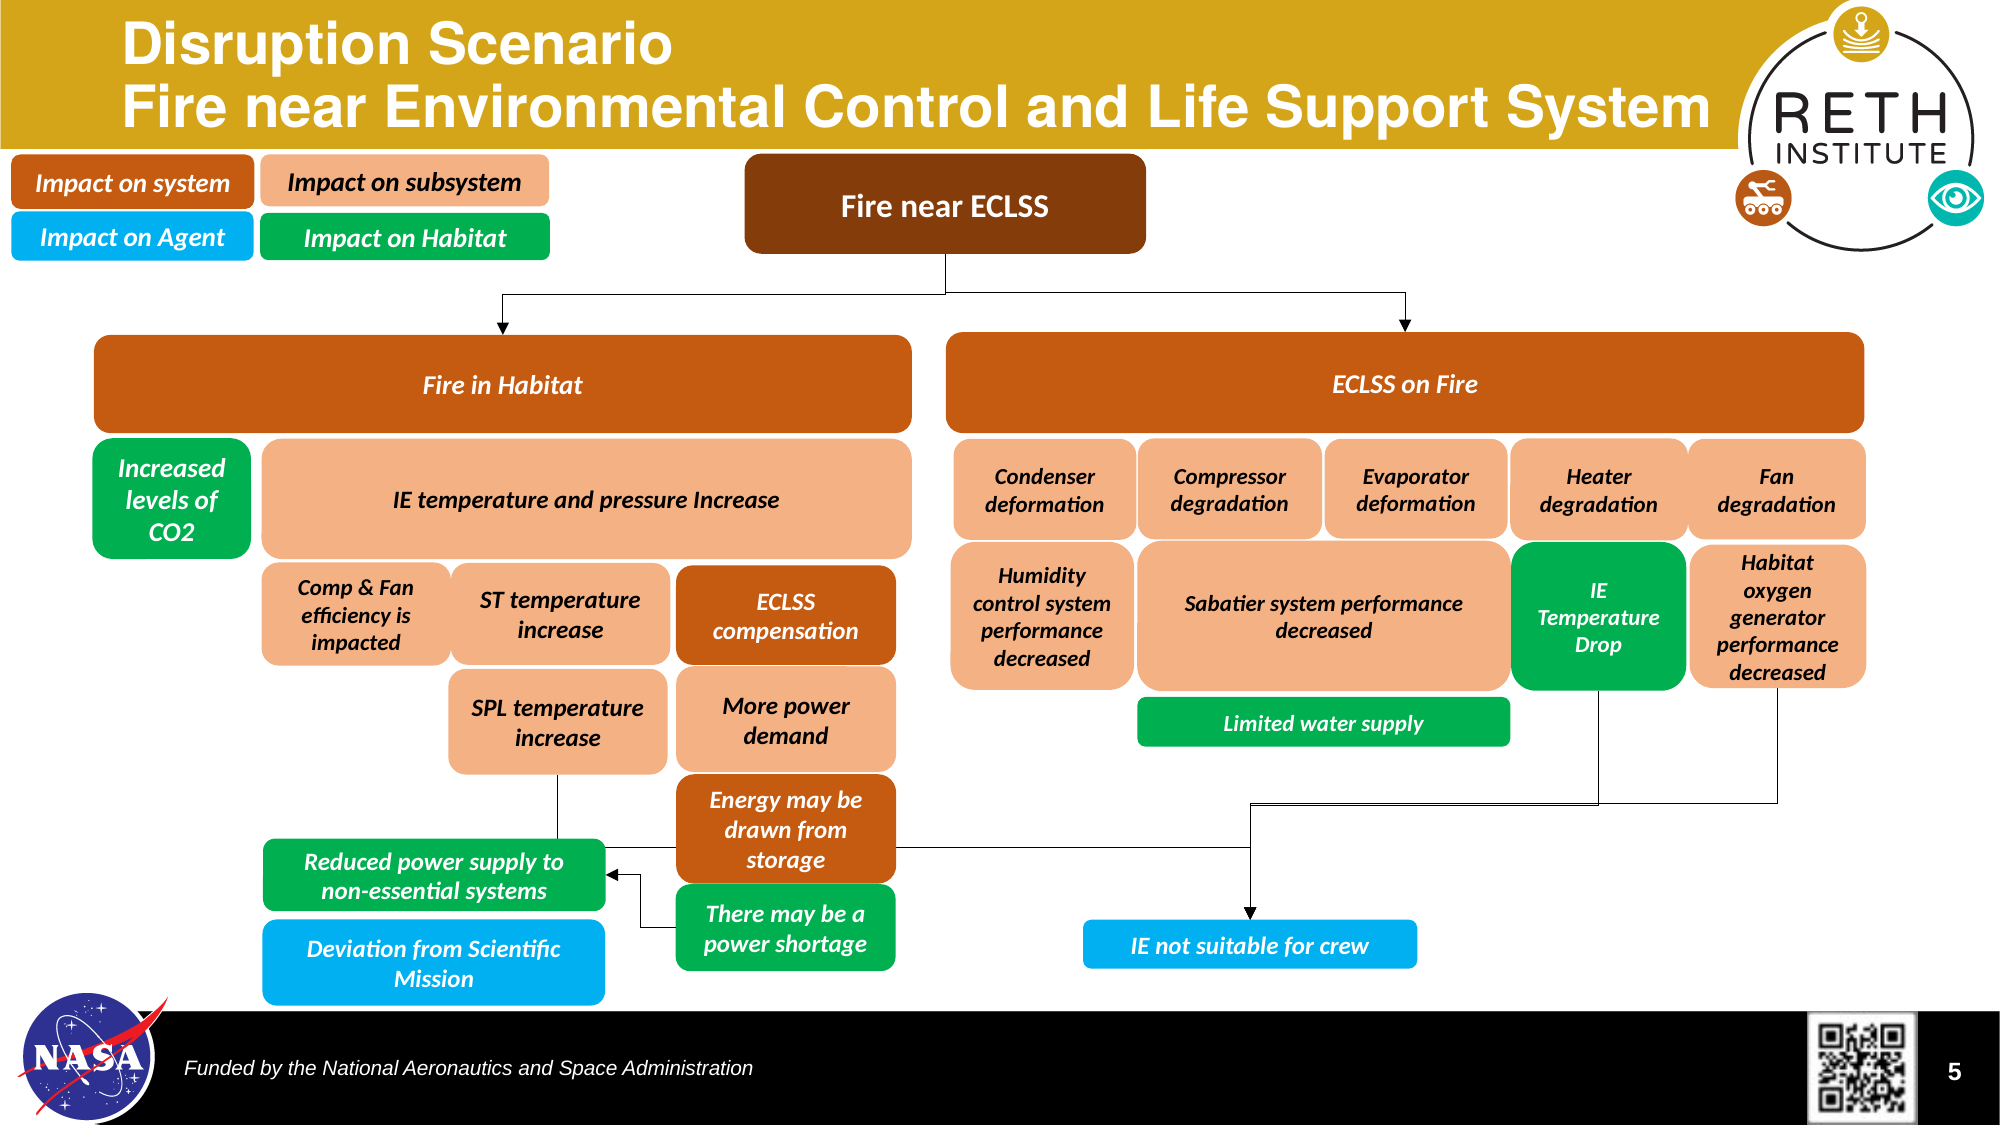

Disruption Scenario
Fire near Environmental Control and Life Support System
Fire near ECLSS
Impact on subsystem
Impact on system
Impact on Agent
Impact on Habitat
ECLSS on Fire
Fire in Habitat
Increased levels of CO2
Compressor degradation
Heater degradation
IE temperature and pressure Increase
Fan degradation
Condenser
deformation
Evaporator
deformation
Sabatier system performance decreased
Humidity control system performance decreased
IE Temperature Drop
Habitat oxygen generator performance decreased
Comp & Fan efficiency is impacted
ST temperature increase
ECLSS compensation
More power demand
SPL temperature increase
Limited water supply
Energy may be drawn from storage
Reduced power supply to non-essential systems
There may be a power shortage
Deviation from Scientific Mission
IE not suitable for crew
5